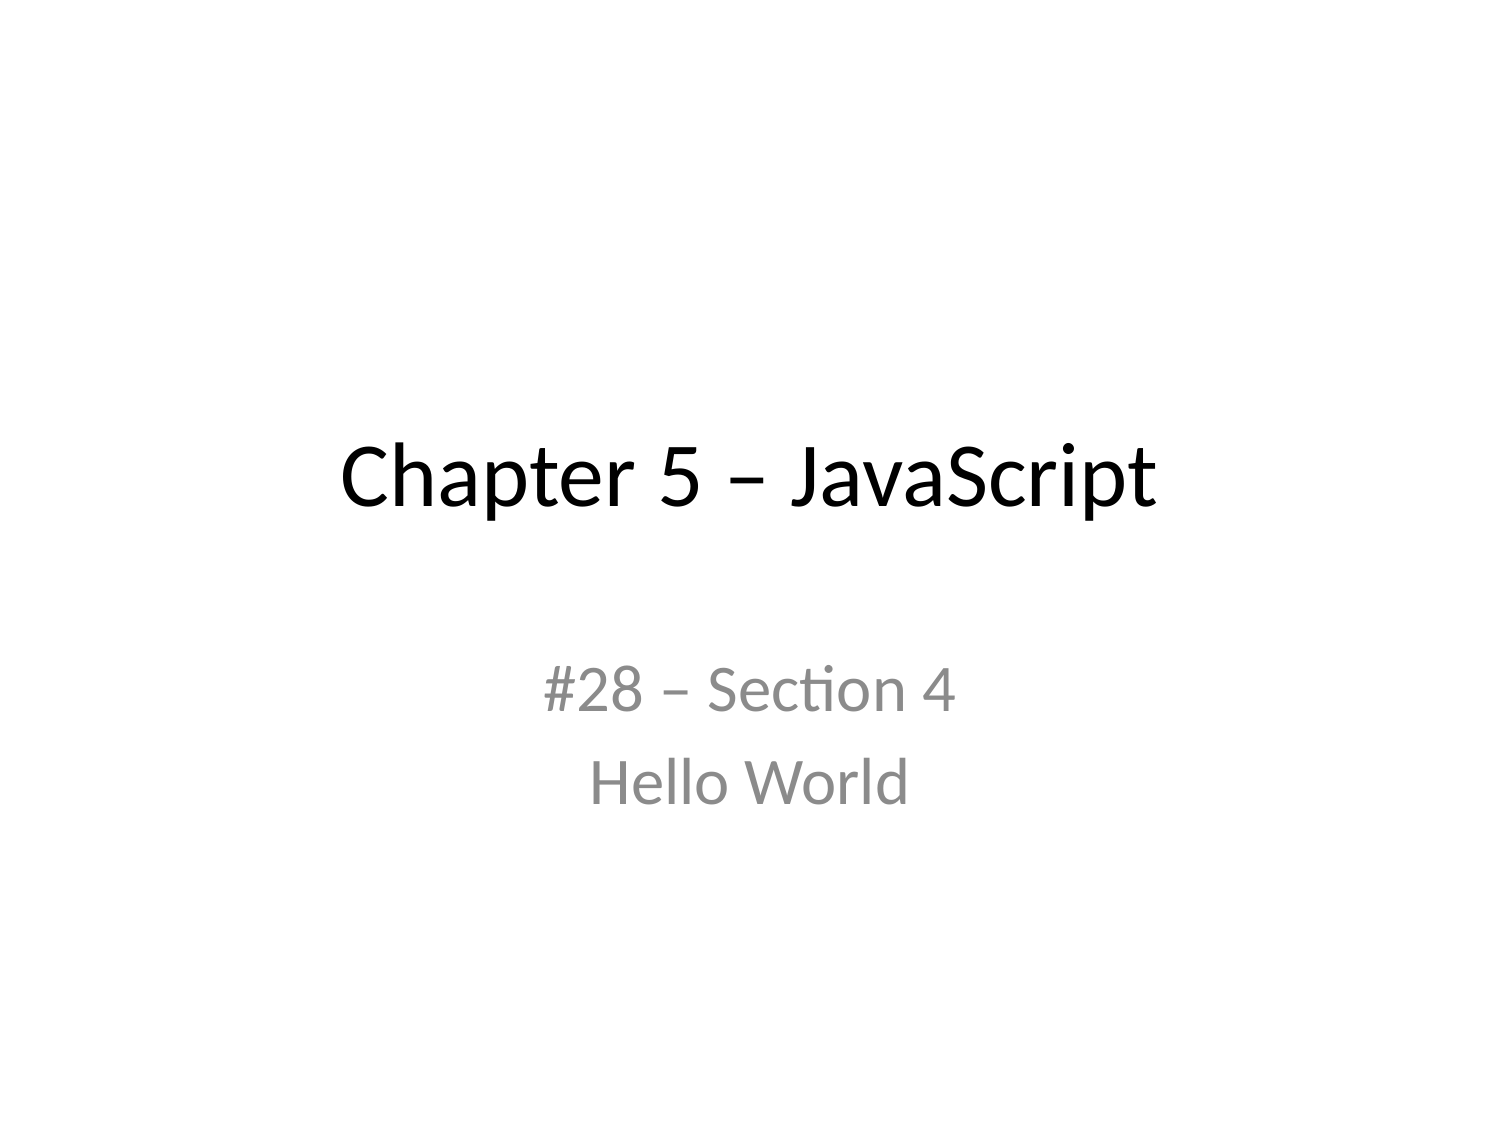

# Chapter 5 – JavaScript
#28 – Section 4
Hello World